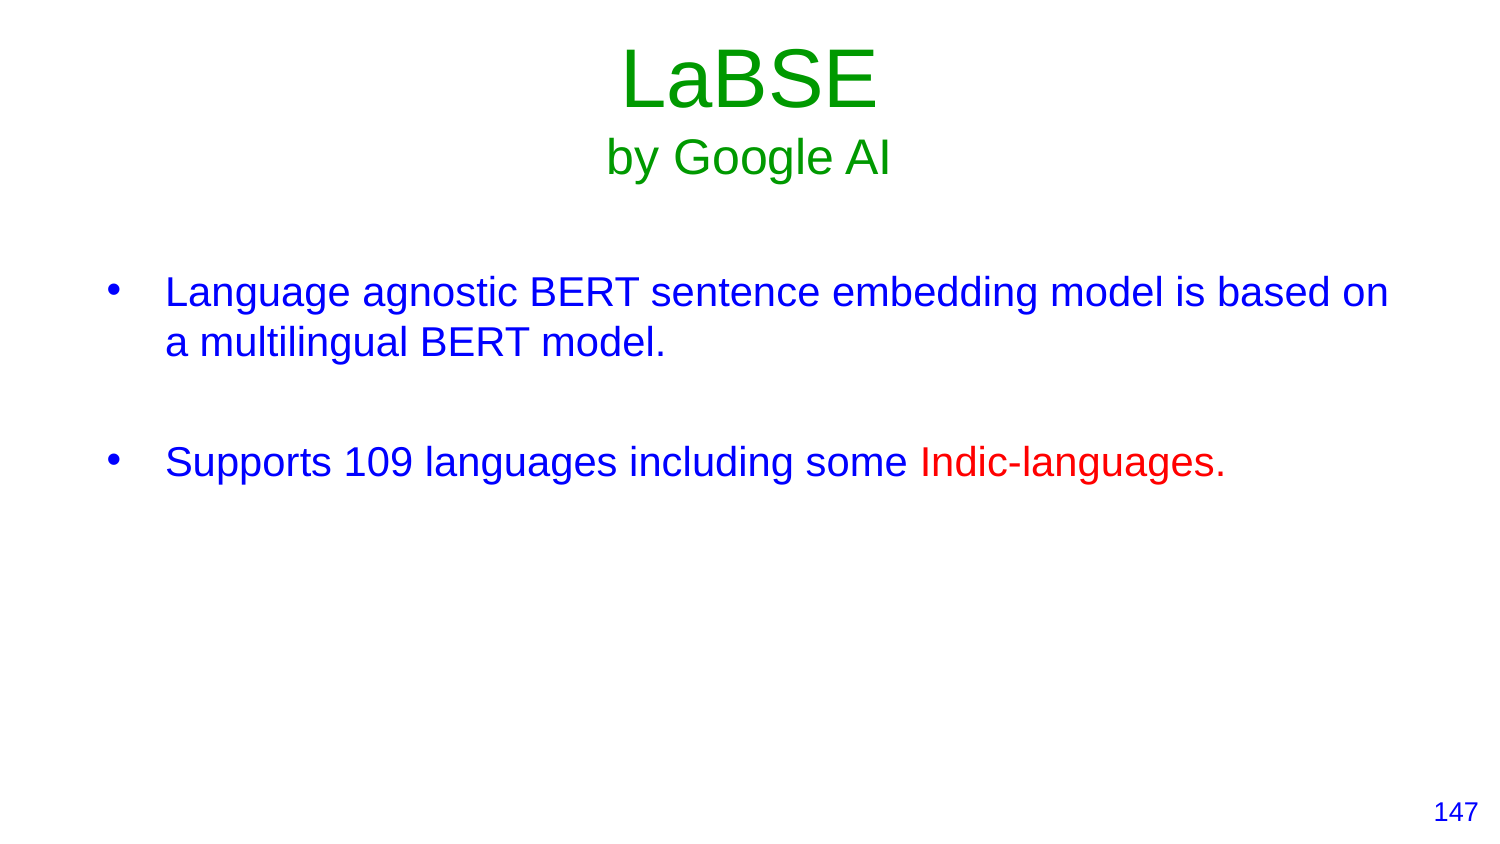

# LaBSE
by Google AI

Language agnostic BERT sentence embedding model is based on a multilingual BERT model.

Supports 109 languages including some Indic-languages.
147